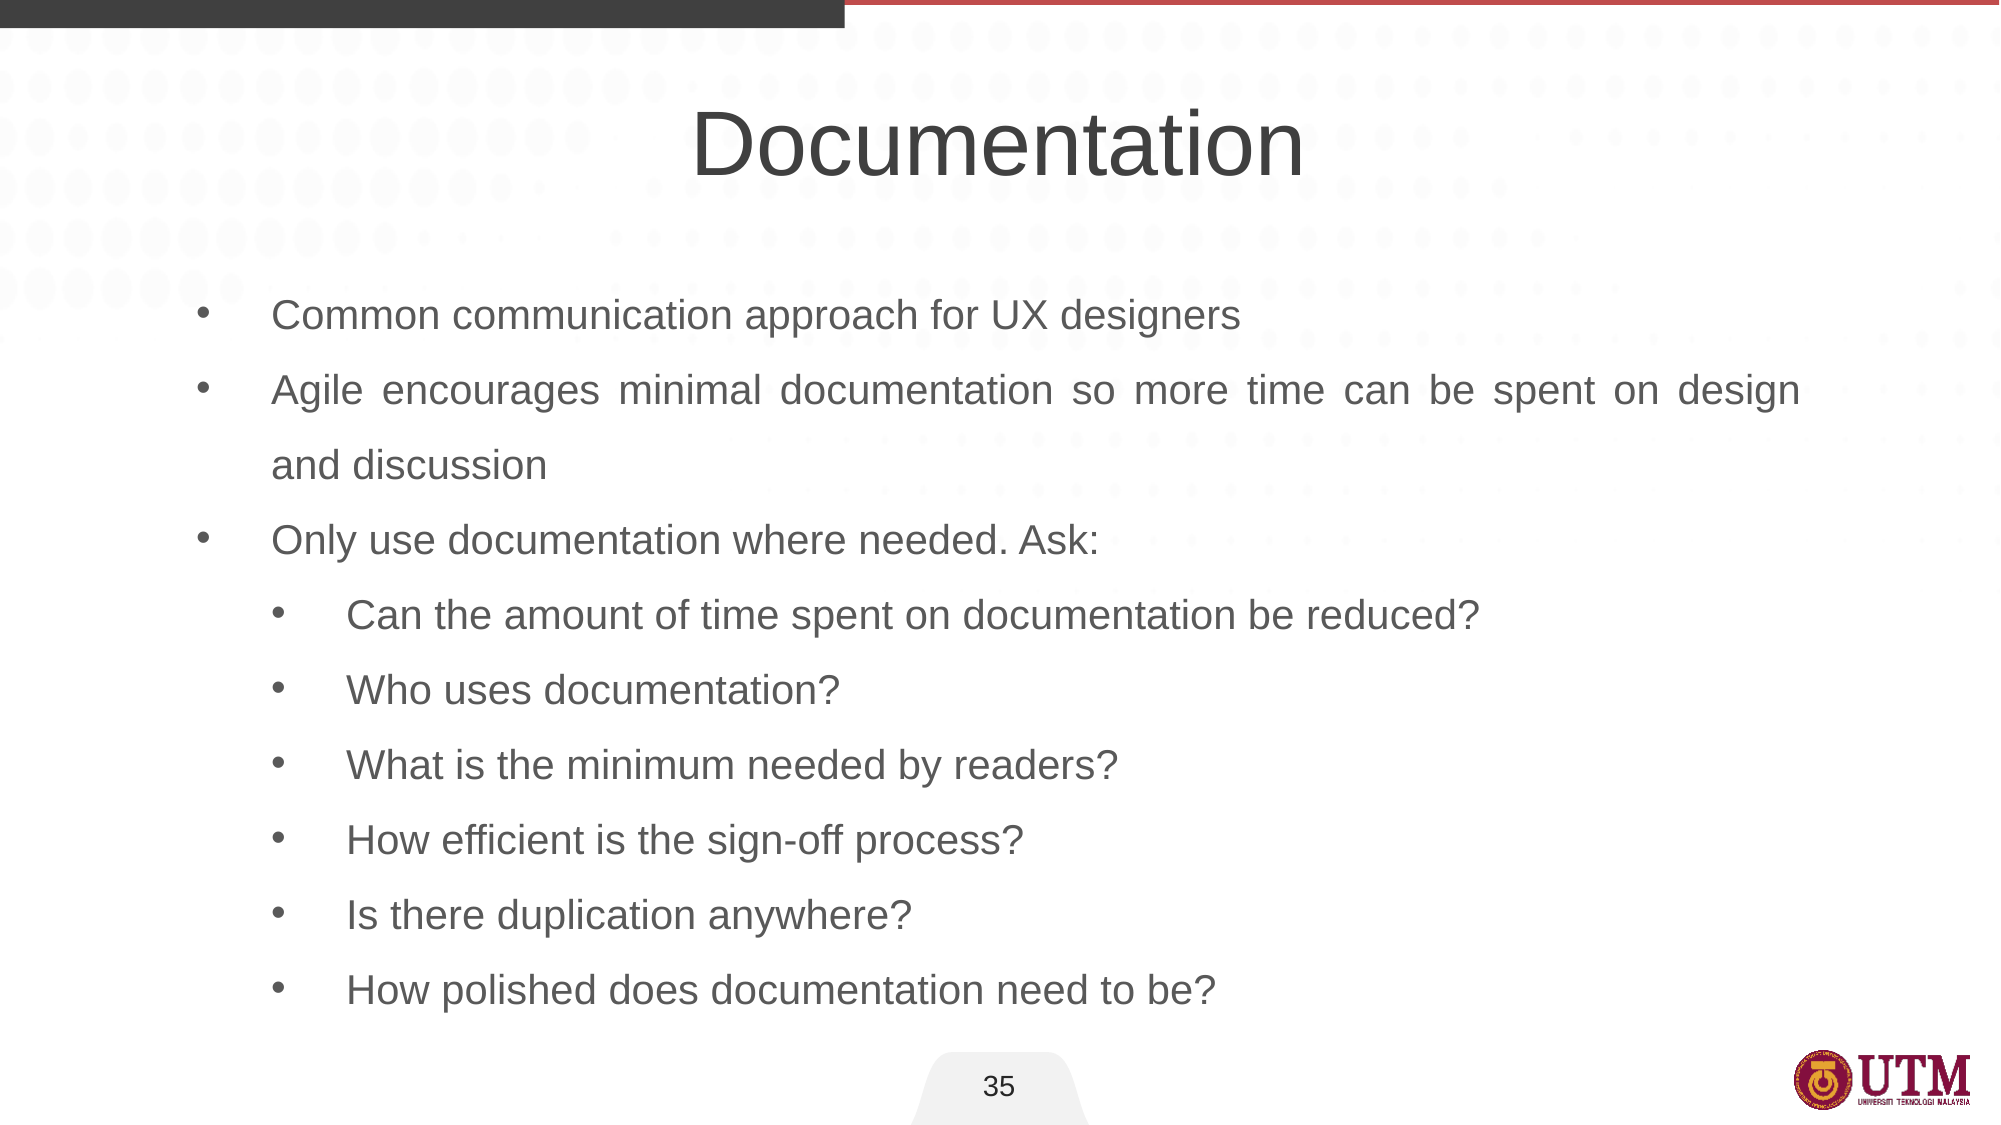

Documentation
Common communication approach for UX designers
Agile encourages minimal documentation so more time can be spent on design and discussion
Only use documentation where needed. Ask:
Can the amount of time spent on documentation be reduced?
Who uses documentation?
What is the minimum needed by readers?
How efficient is the sign-off process?
Is there duplication anywhere?
How polished does documentation need to be?

35